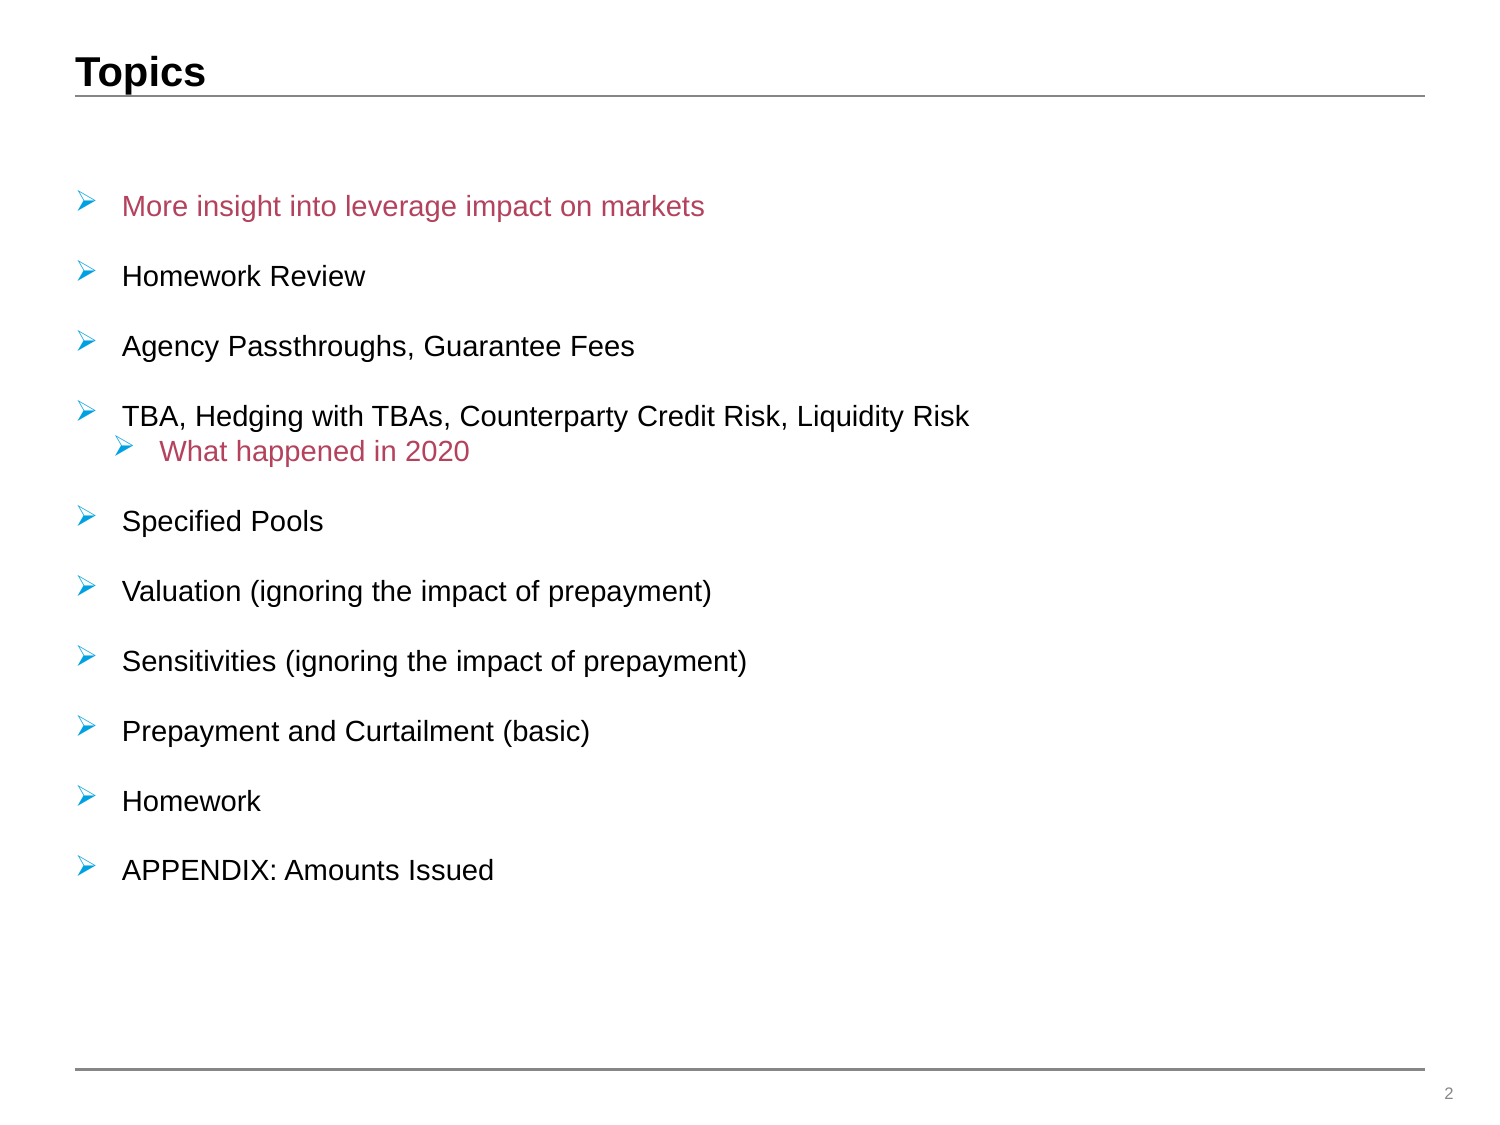

# Topics
More insight into leverage impact on markets

Homework Review

Agency Passthroughs, Guarantee Fees

TBA, Hedging with TBAs, Counterparty Credit Risk, Liquidity Risk
What happened in 2020

Specified Pools

Valuation (ignoring the impact of prepayment)

Sensitivities (ignoring the impact of prepayment)

Prepayment and Curtailment (basic)

Homework

APPENDIX: Amounts Issued